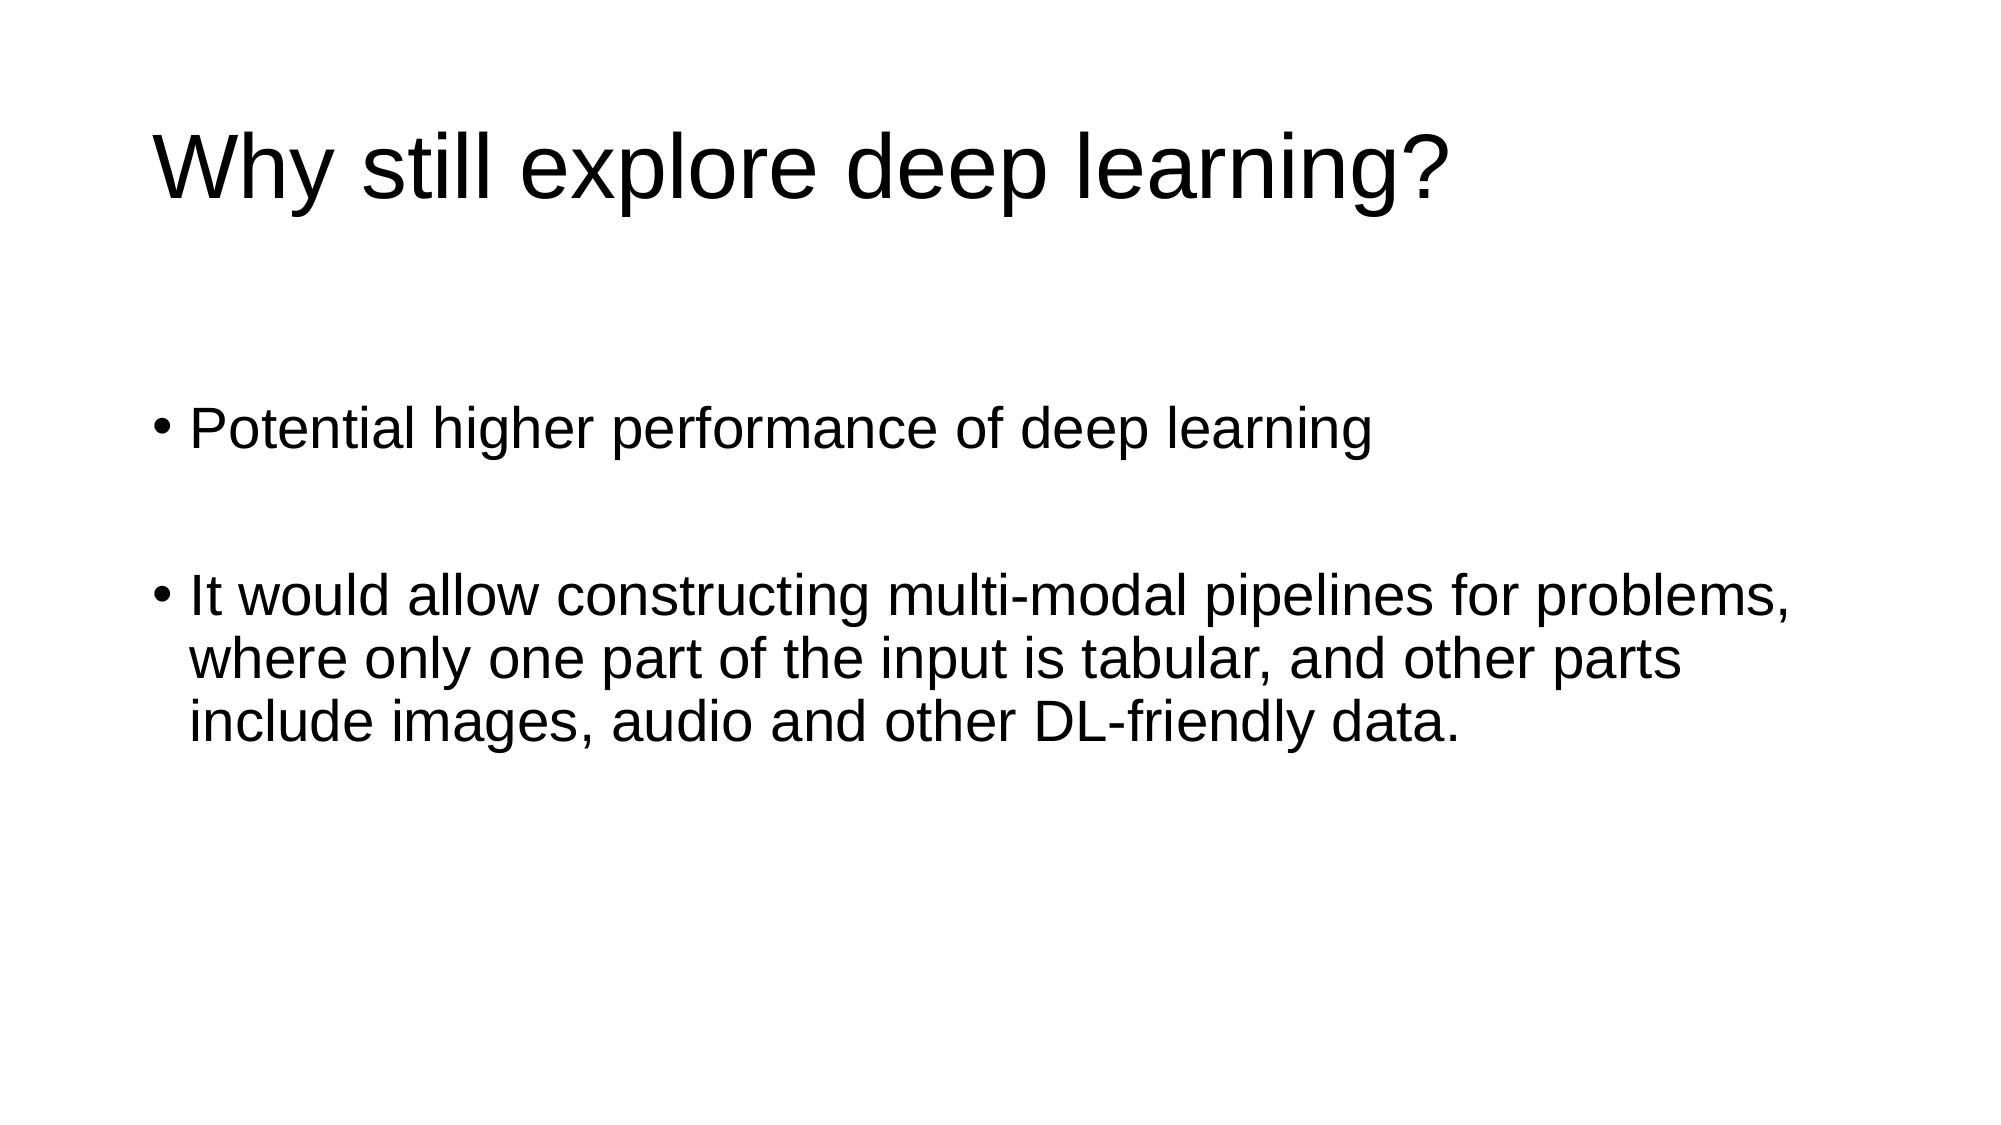

# Why still explore deep learning?

Potential higher performance of deep learning

It would allow constructing multi-modal pipelines for problems, where only one part of the input is tabular, and other parts include images, audio and other DL-friendly data.